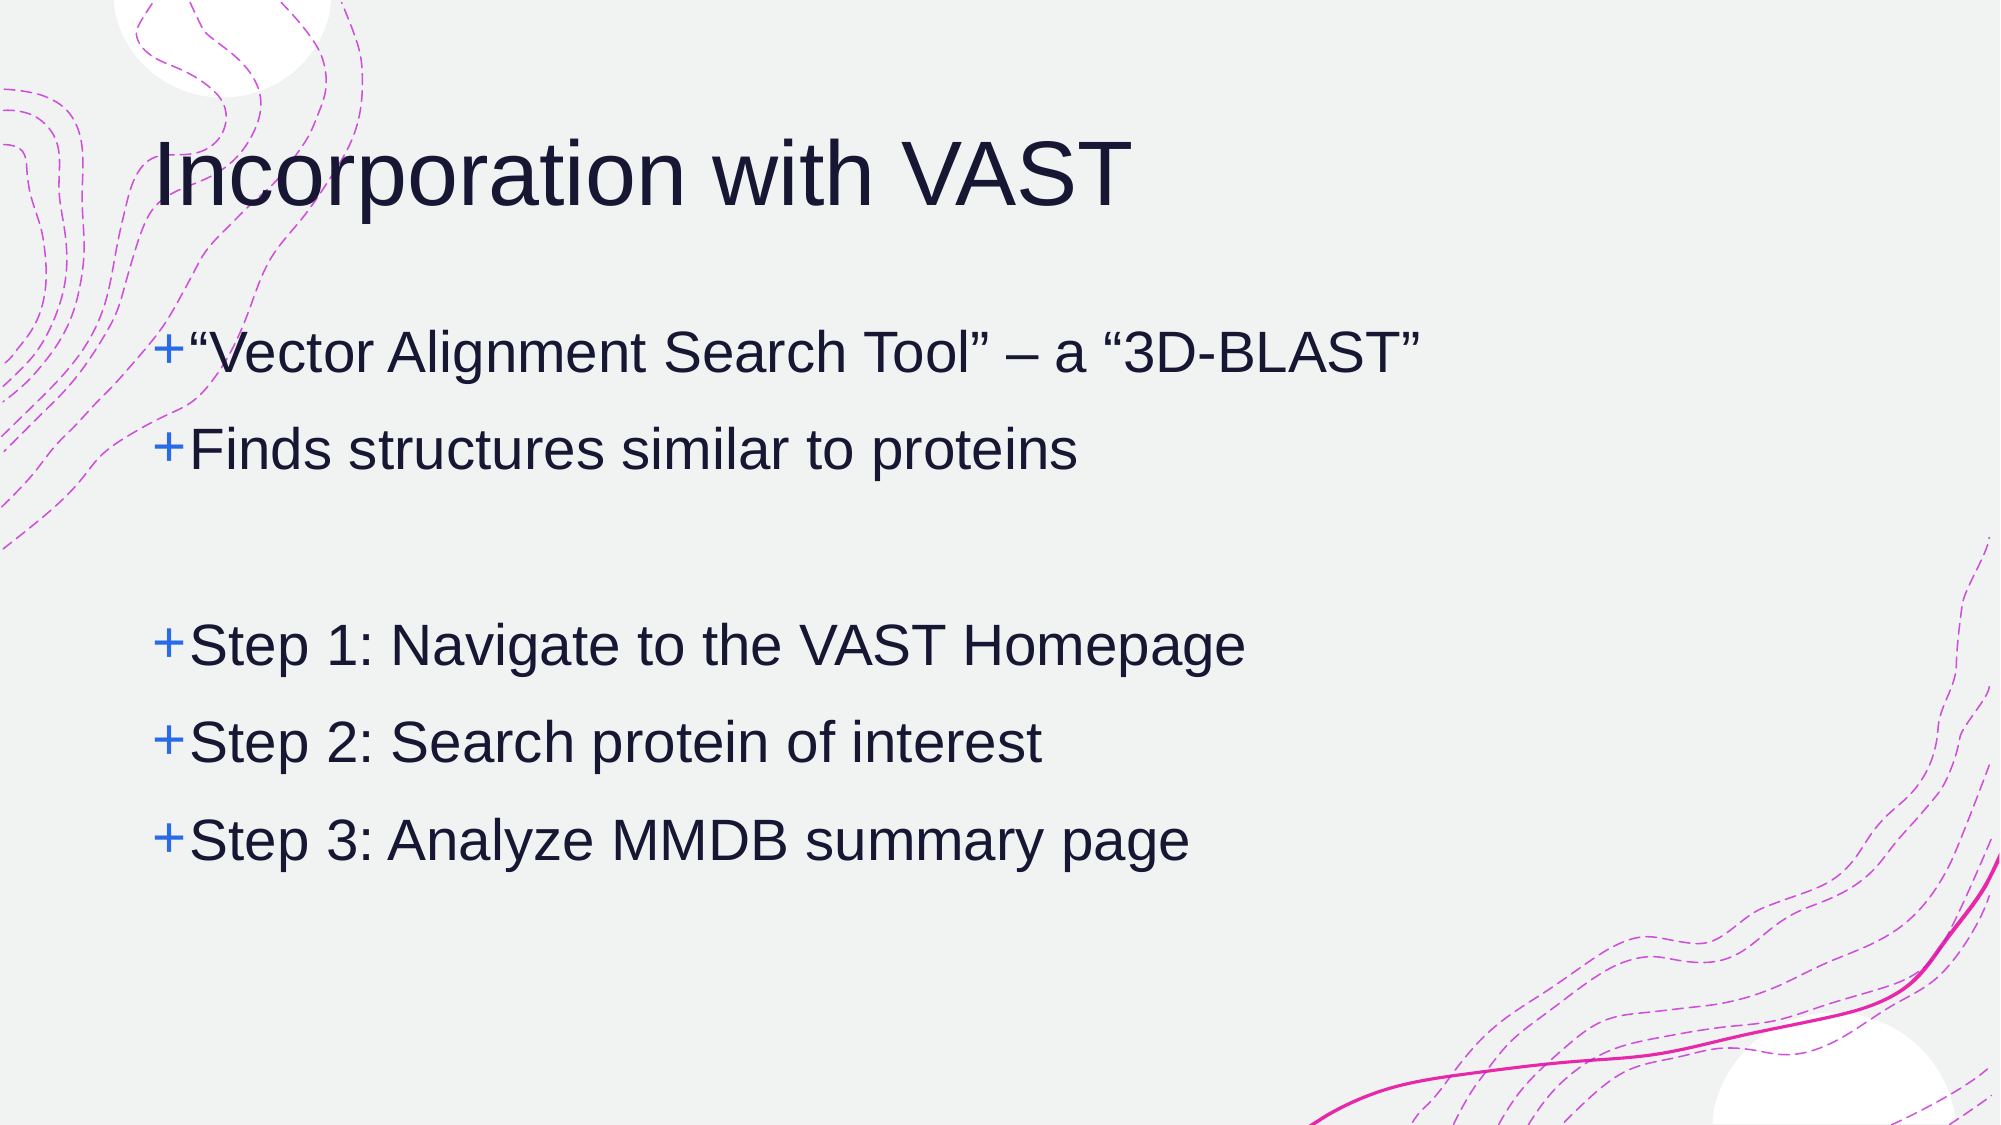

# Incorporation with VAST
“Vector Alignment Search Tool” – a “3D-BLAST”
Finds structures similar to proteins

Step 1: Navigate to the VAST Homepage
Step 2: Search protein of interest
Step 3: Analyze MMDB summary page